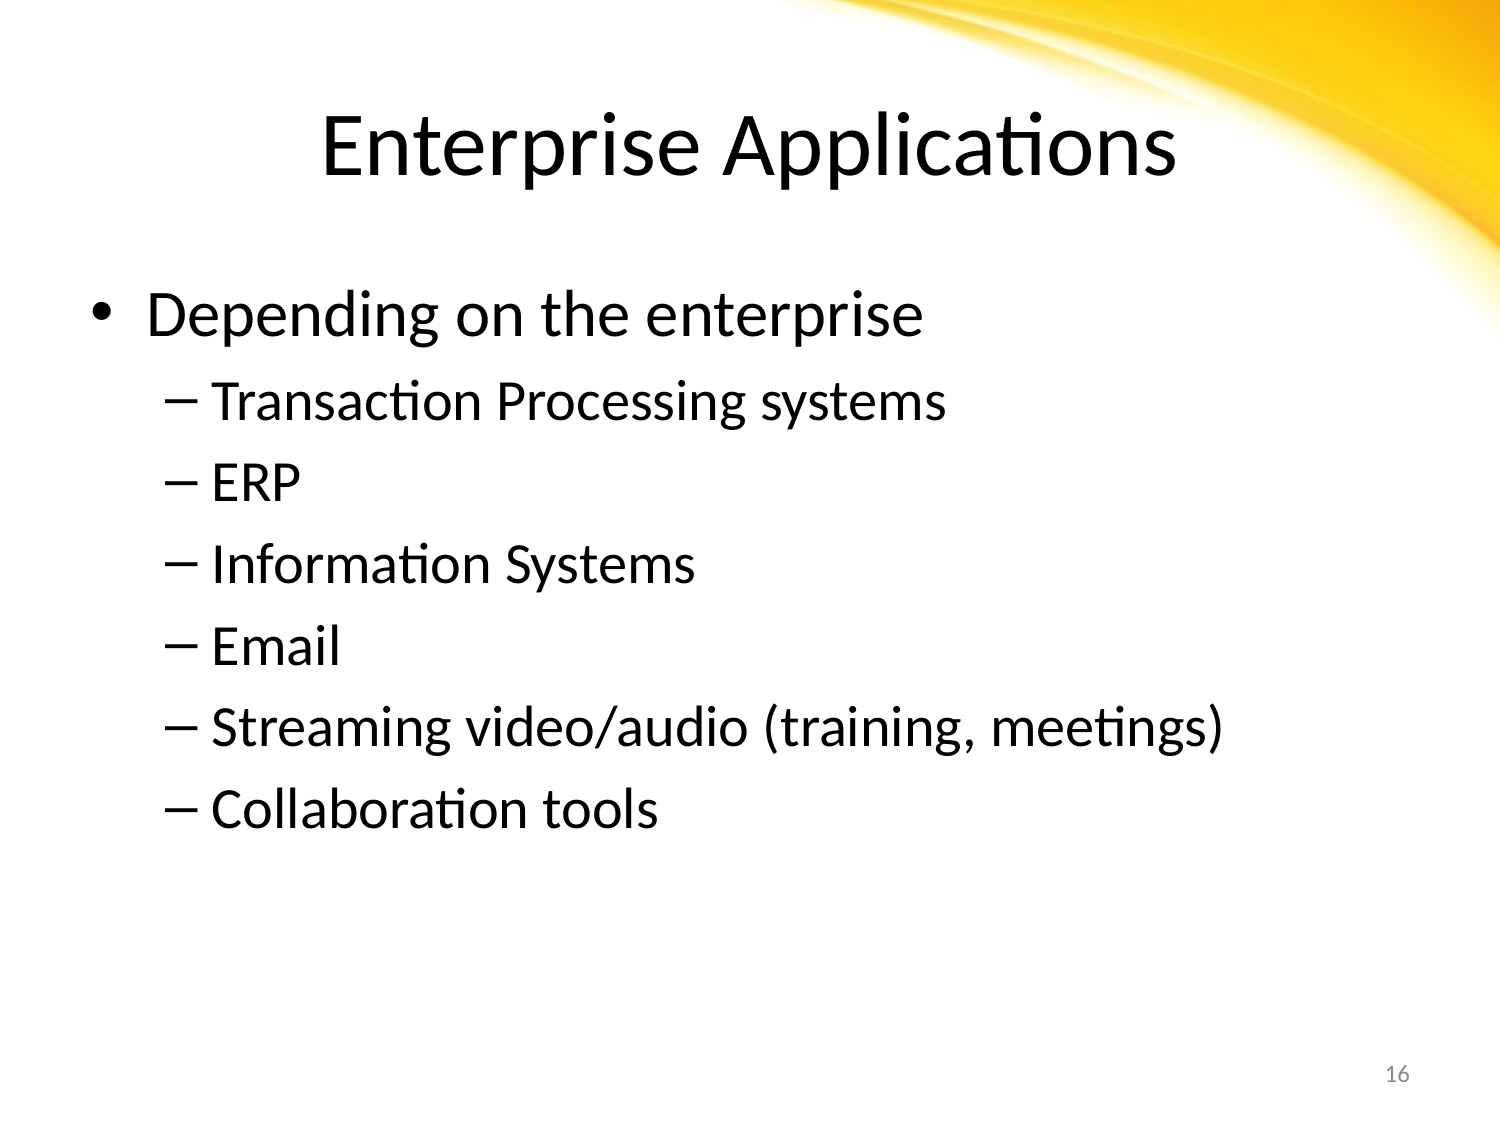

# Enterprise Applications
Depending on the enterprise
Transaction Processing systems
ERP
Information Systems
Email
Streaming video/audio (training, meetings)
Collaboration tools
16